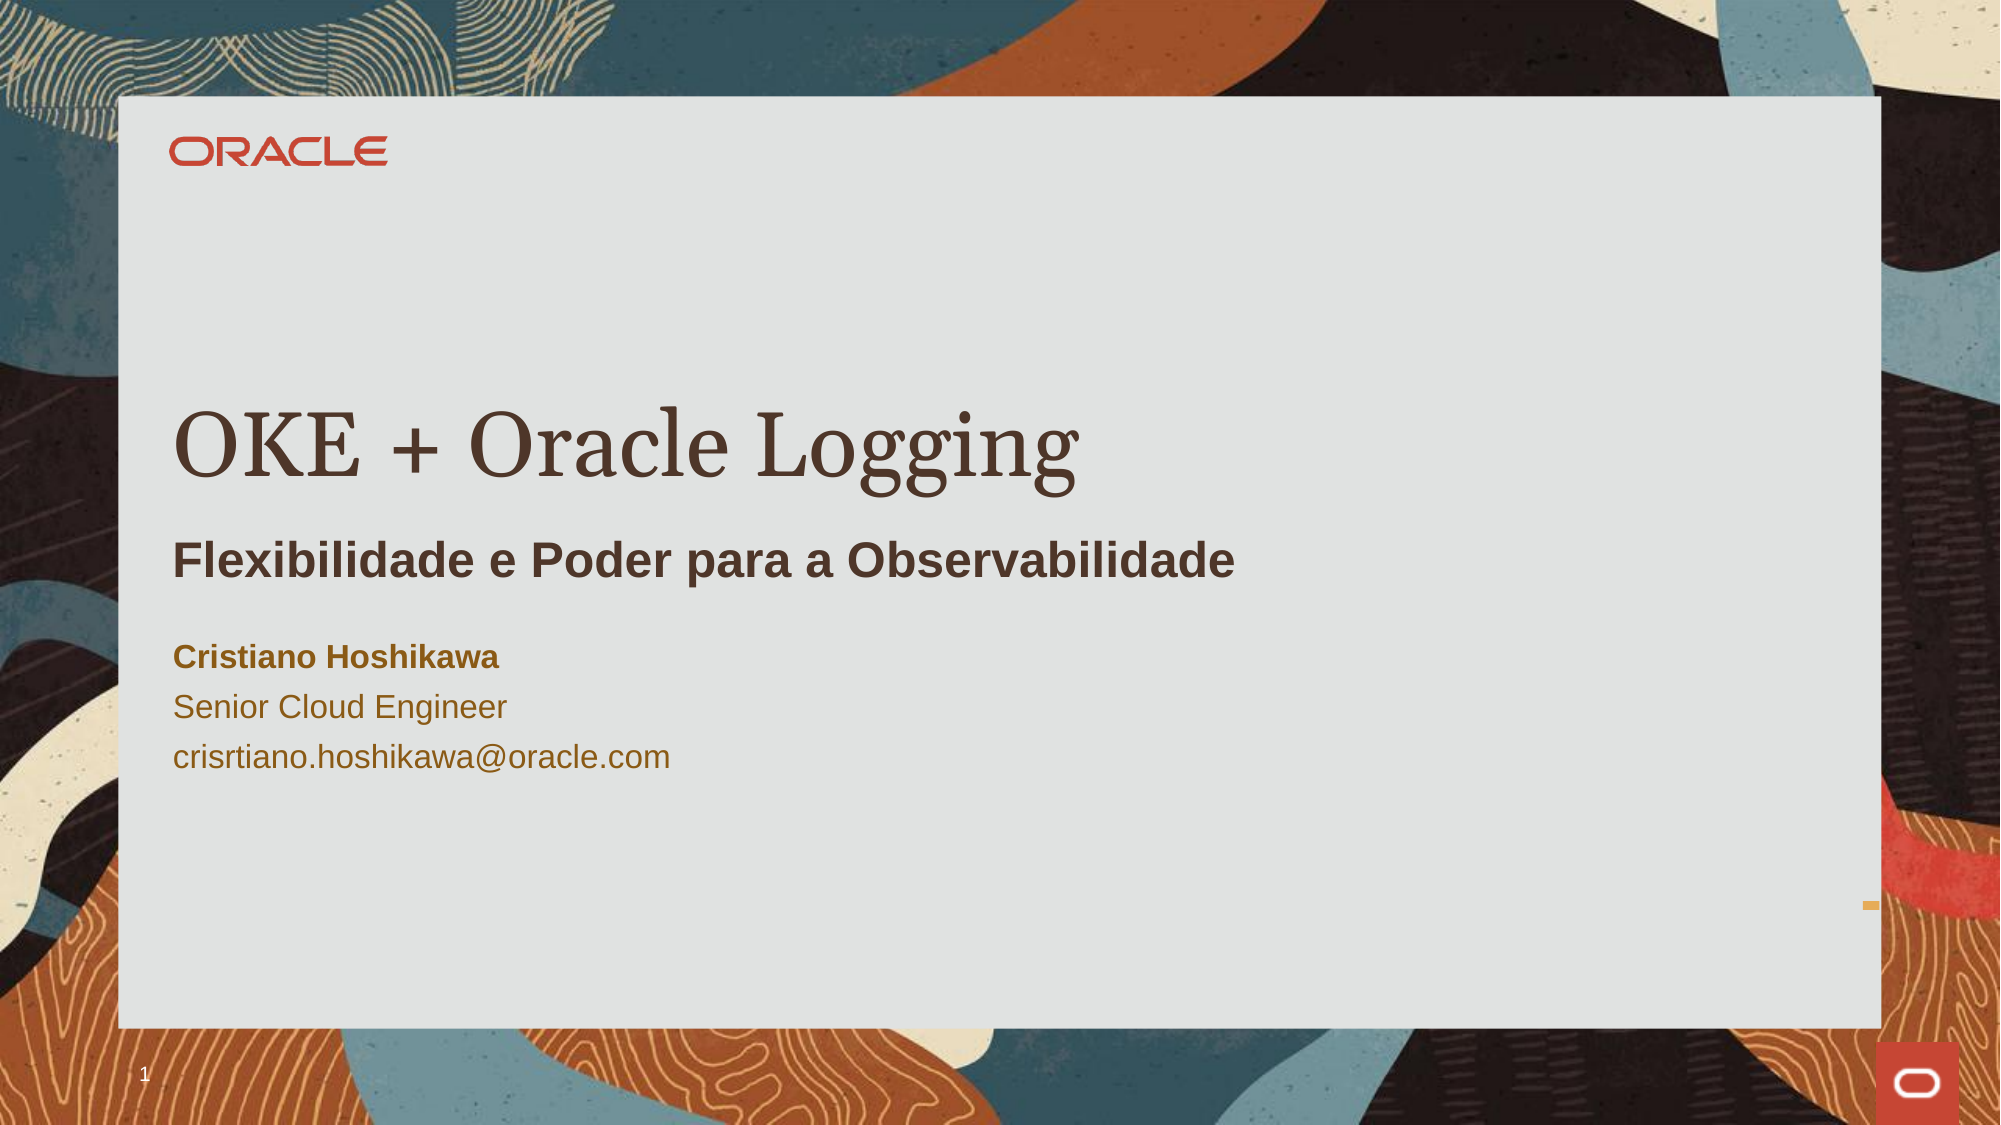

# OKE + Oracle Logging
Flexibilidade e Poder para a Observabilidade
Cristiano Hoshikawa
Senior Cloud Engineer
crisrtiano.hoshikawa@oracle.com
1